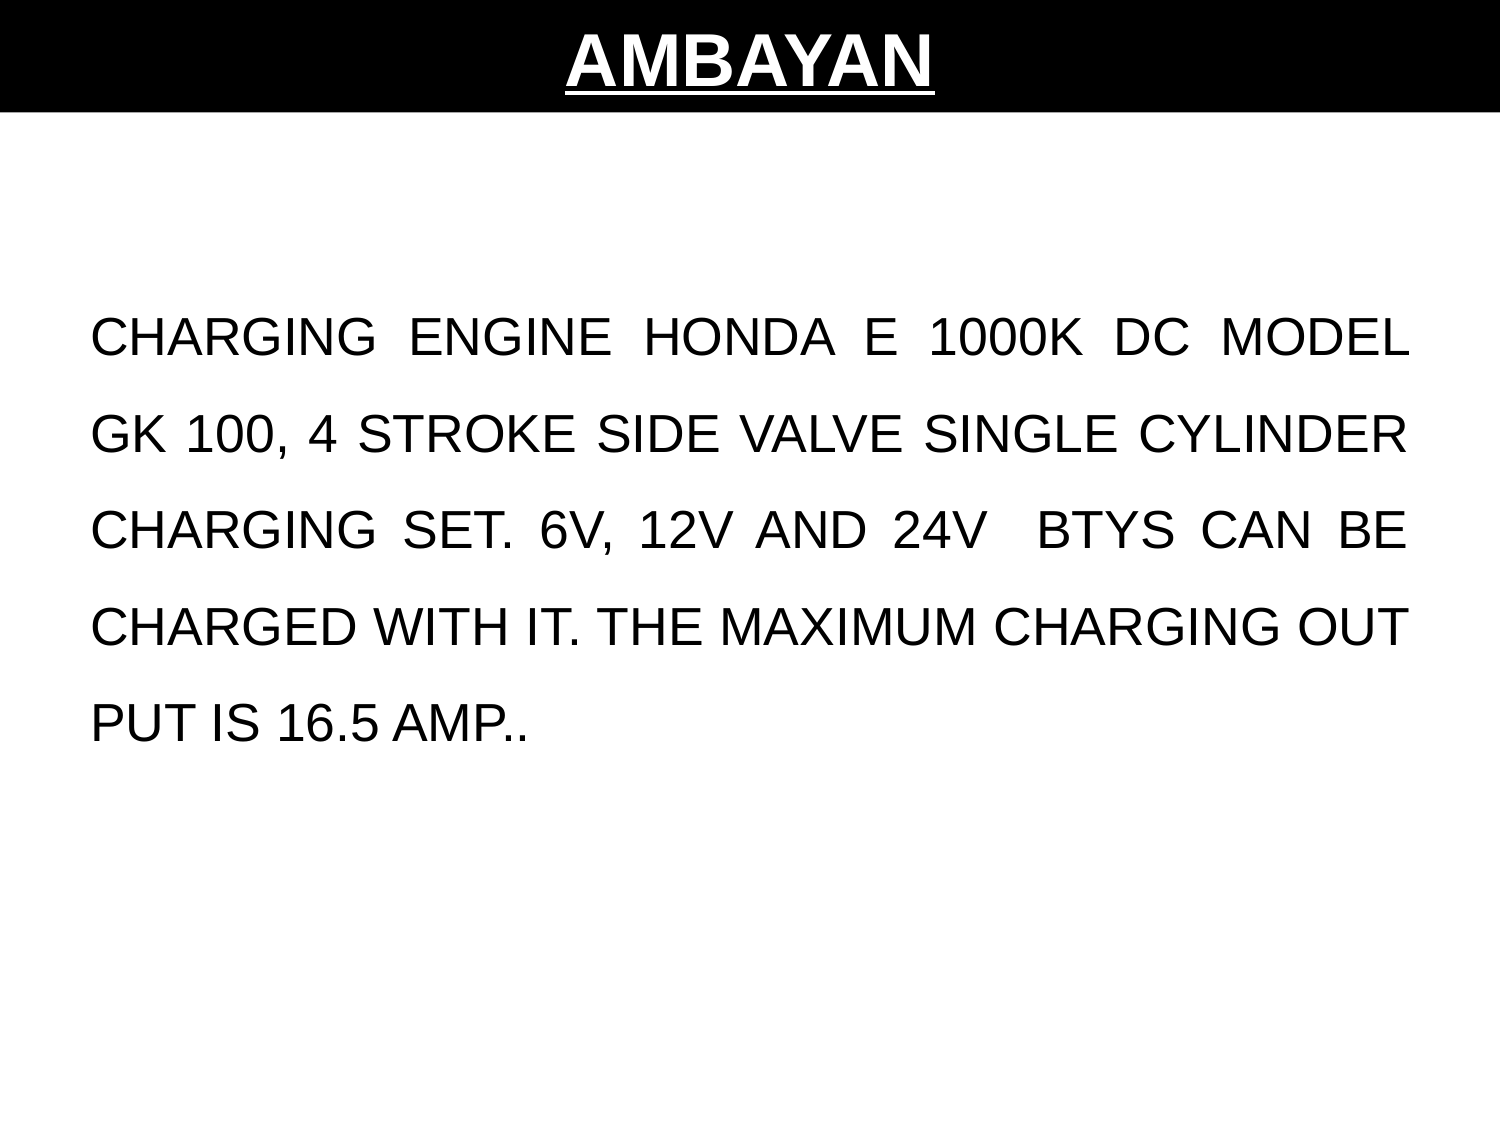

AMBAYAN
CHARGING ENGINE HONDA E 1000K DC MODEL GK 100, 4 STROKE SIDE VALVE SINGLE CYLINDER CHARGING SET. 6V, 12V AND 24V  BTYS CAN BE CHARGED WITH IT. THE MAXIMUM CHARGING OUT PUT IS 16.5 AMP..